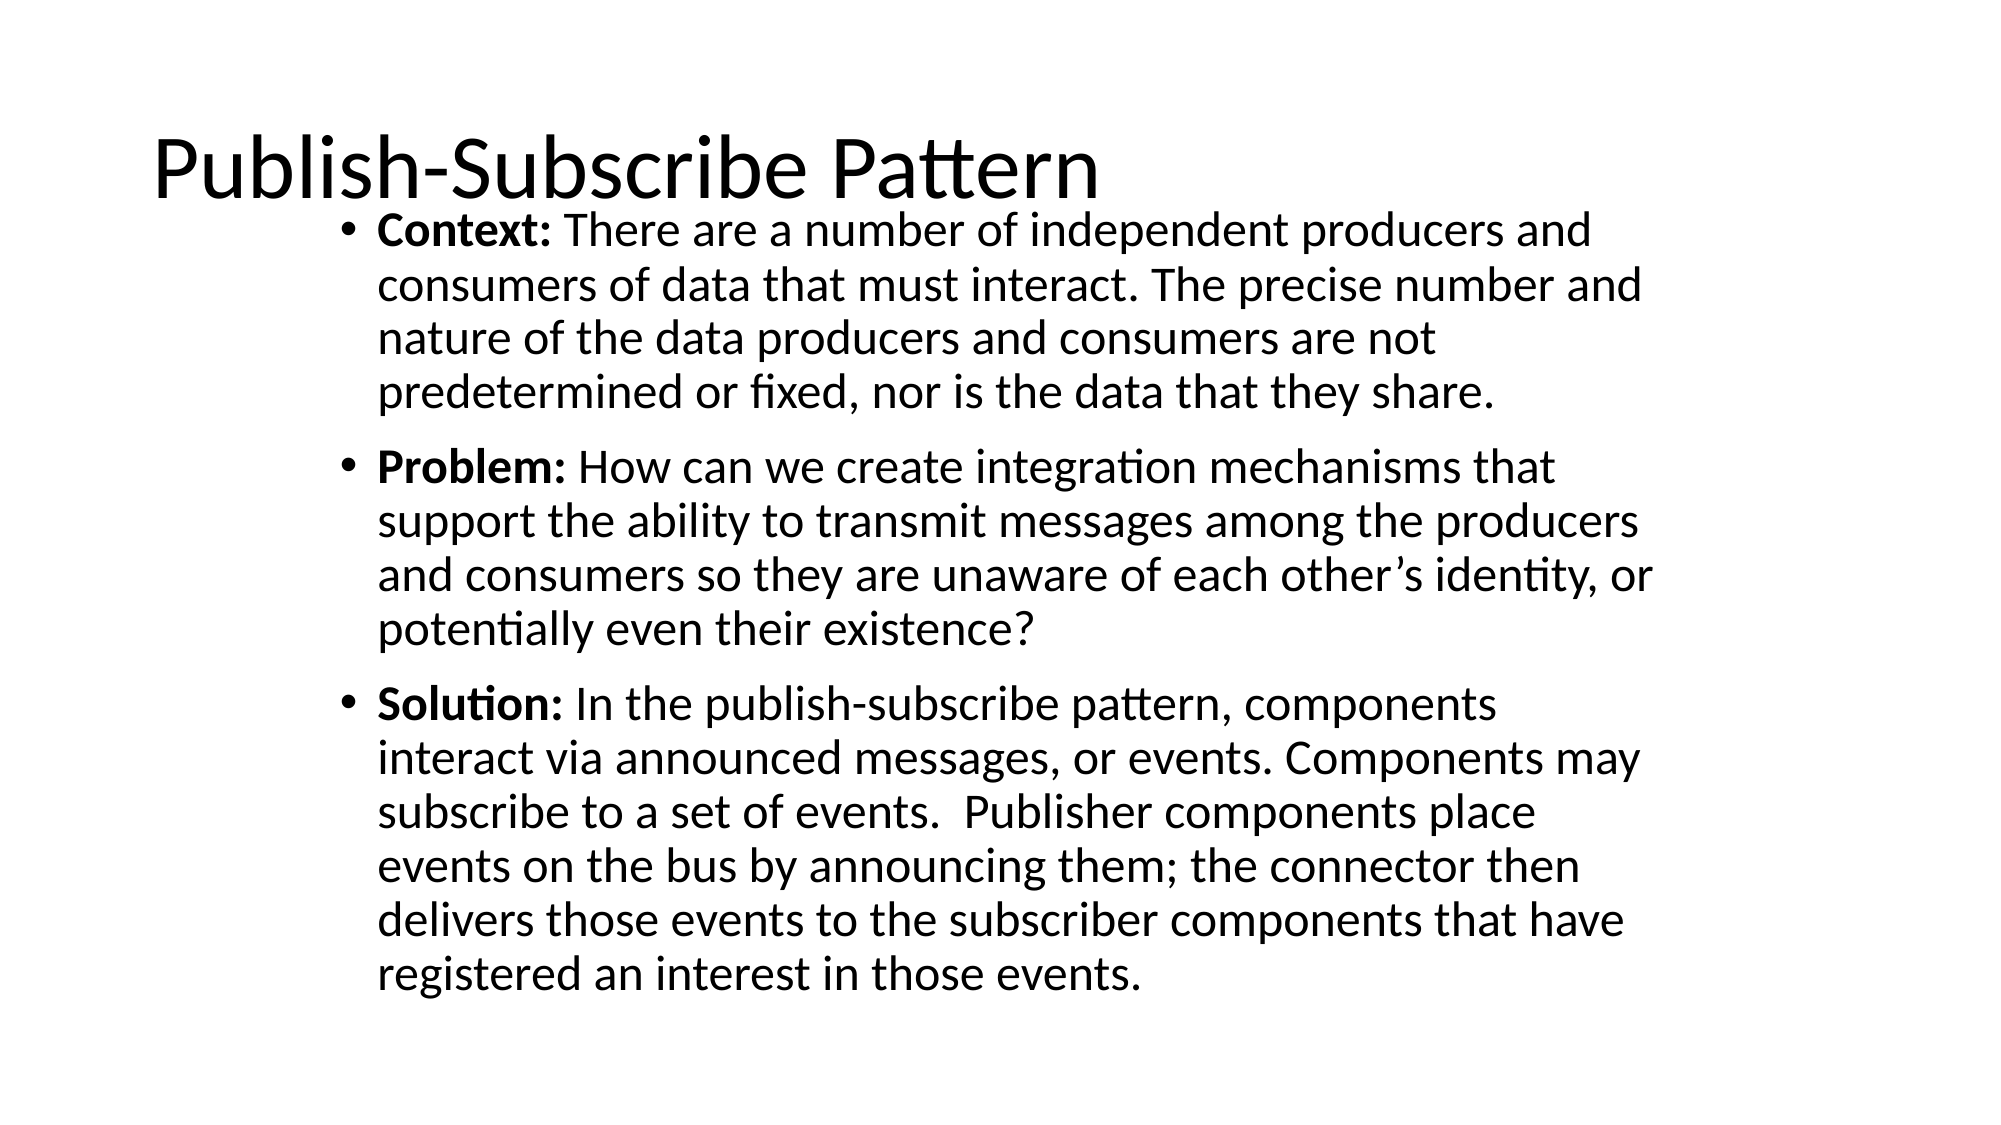

# Publish-Subscribe Pattern
Context: There are a number of independent producers and consumers of data that must interact. The precise number and nature of the data producers and consumers are not predetermined or fixed, nor is the data that they share.
Problem: How can we create integration mechanisms that support the ability to transmit messages among the producers and consumers so they are unaware of each other’s identity, or potentially even their existence?
Solution: In the publish-subscribe pattern, components interact via announced messages, or events. Components may subscribe to a set of events.  Publisher components place events on the bus by announcing them; the connector then delivers those events to the subscriber components that have registered an interest in those events.